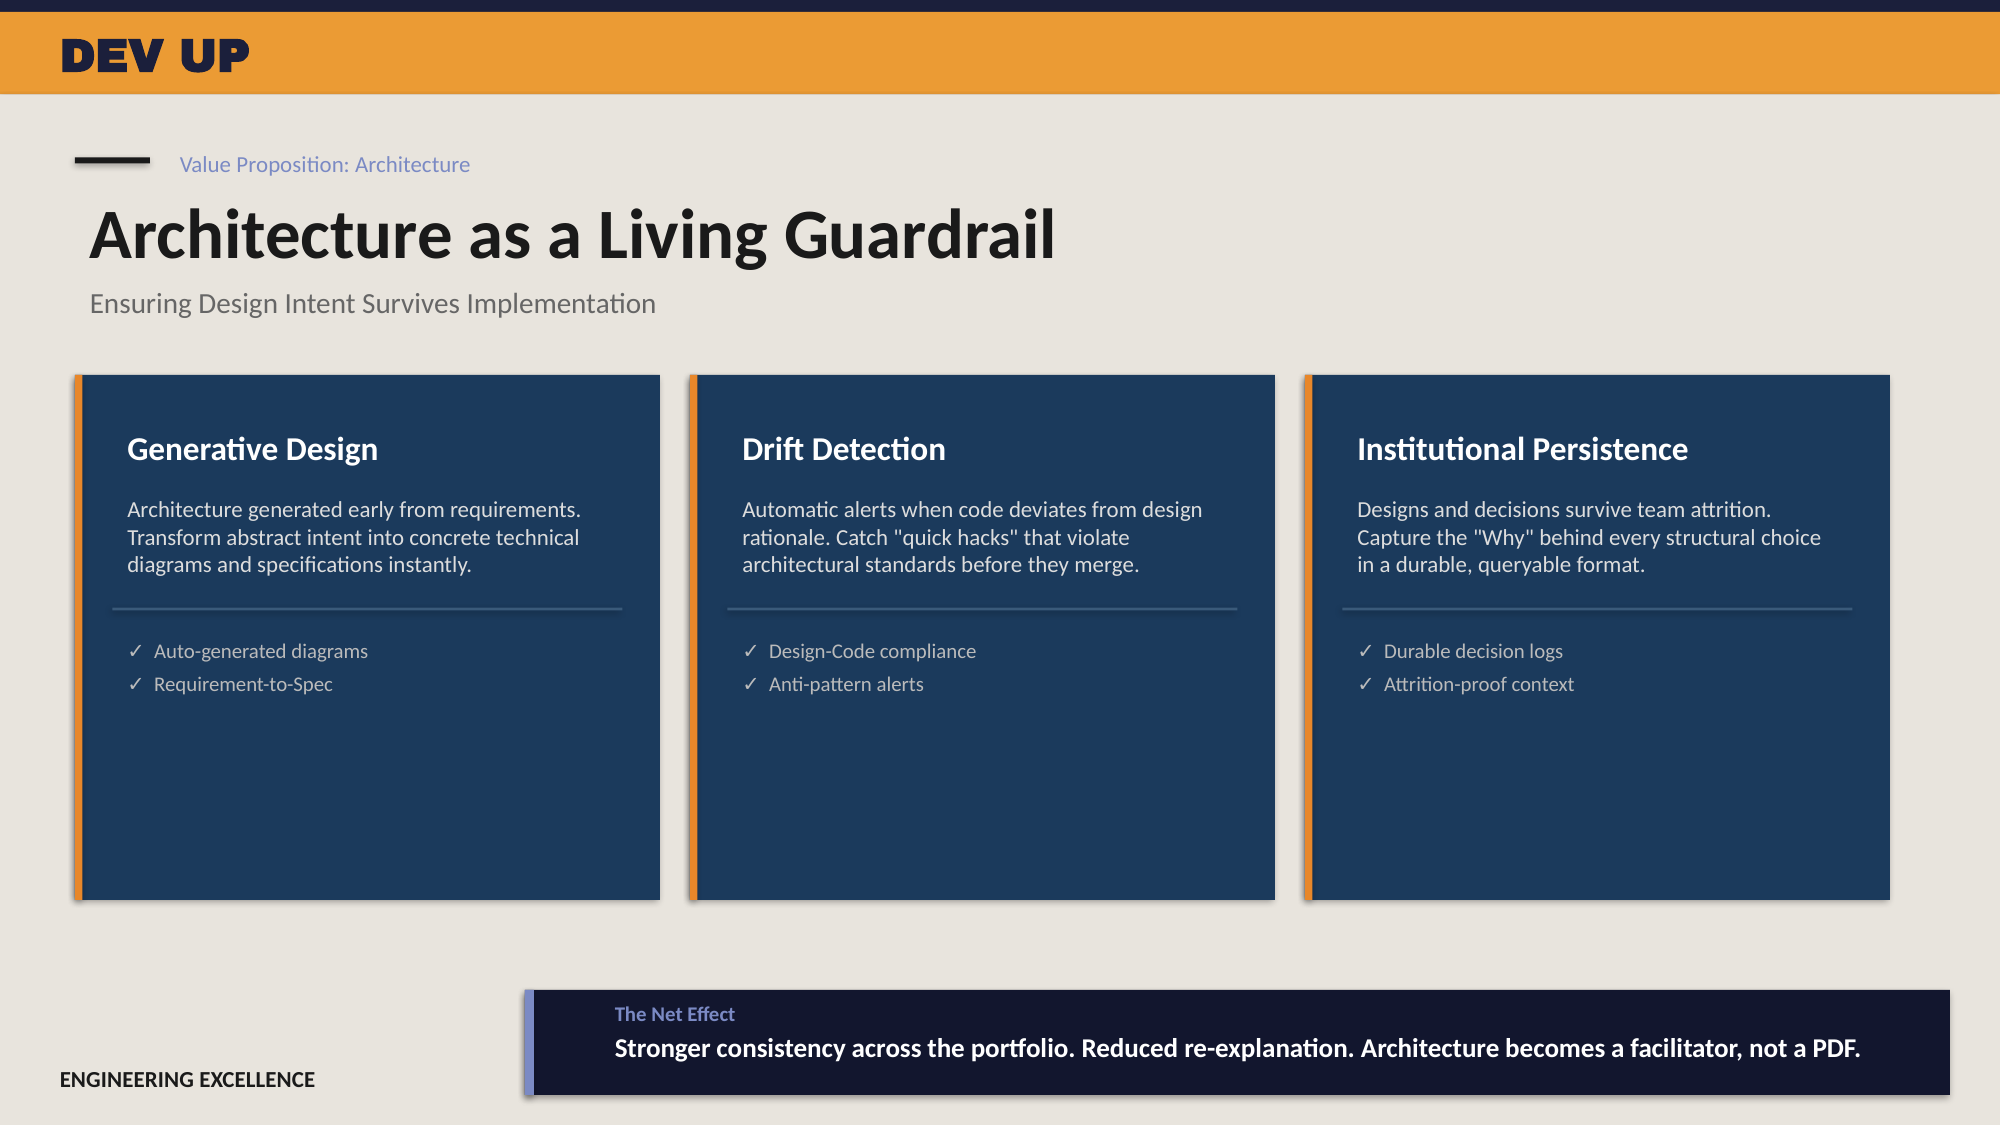

DEV UP

Value Proposition: Architecture

Architecture as a Living Guardrail
Ensuring Design Intent Survives Implementation

Generative Design
Drift Detection
Institutional Persistence
Architecture generated early from requirements. Transform abstract intent into concrete technical diagrams and specifications instantly.
Automatic alerts when code deviates from design rationale. Catch "quick hacks" that violate architectural standards before they merge.
Designs and decisions survive team attrition. Capture the "Why" behind every structural choice in a durable, queryable format.

✓  Auto-generated diagrams
✓  Design-Code compliance
✓  Durable decision logs
✓  Requirement-to-Spec
✓  Anti-pattern alerts
✓  Attrition-proof context

The Net Effect
Stronger consistency across the portfolio. Reduced re-explanation. Architecture becomes a facilitator, not a PDF.
ENGINEERING EXCELLENCE